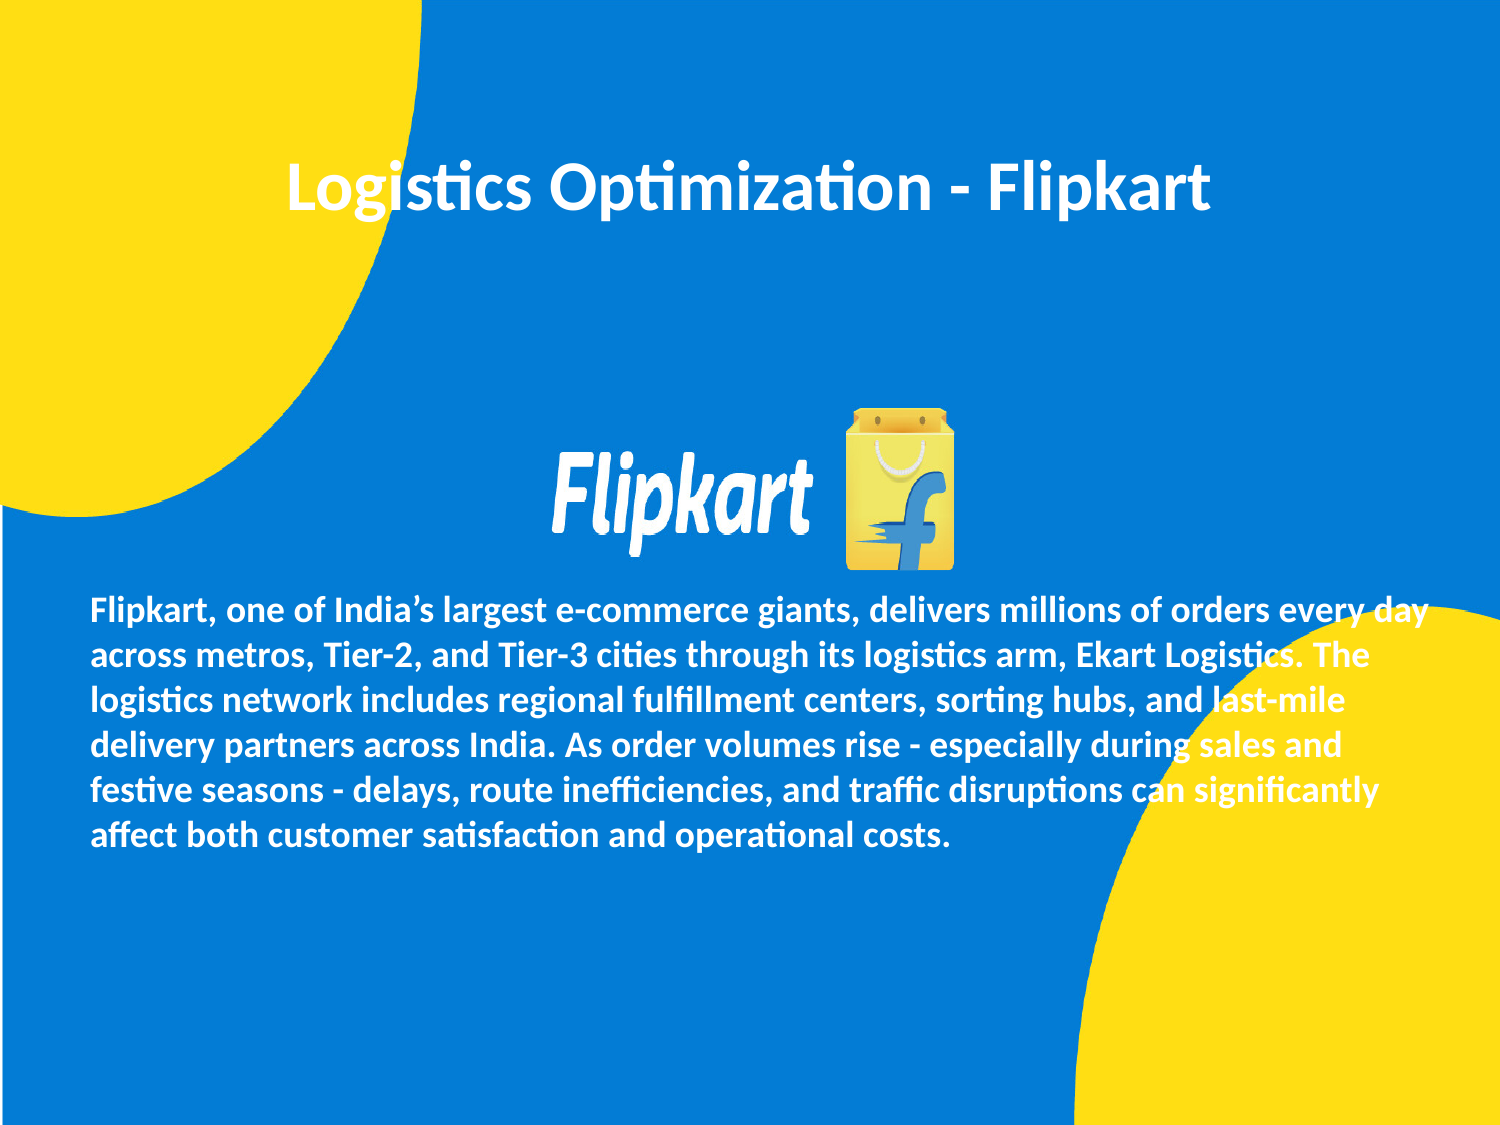

# Logistics Optimization - Flipkart

Flipkart, one of India’s largest e-commerce giants, delivers millions of orders every day across metros, Tier-2, and Tier-3 cities through its logistics arm, Ekart Logistics. The logistics network includes regional fulfillment centers, sorting hubs, and last-mile delivery partners across India. As order volumes rise - especially during sales and festive seasons - delays, route inefficiencies, and traffic disruptions can significantly affect both customer satisfaction and operational costs.